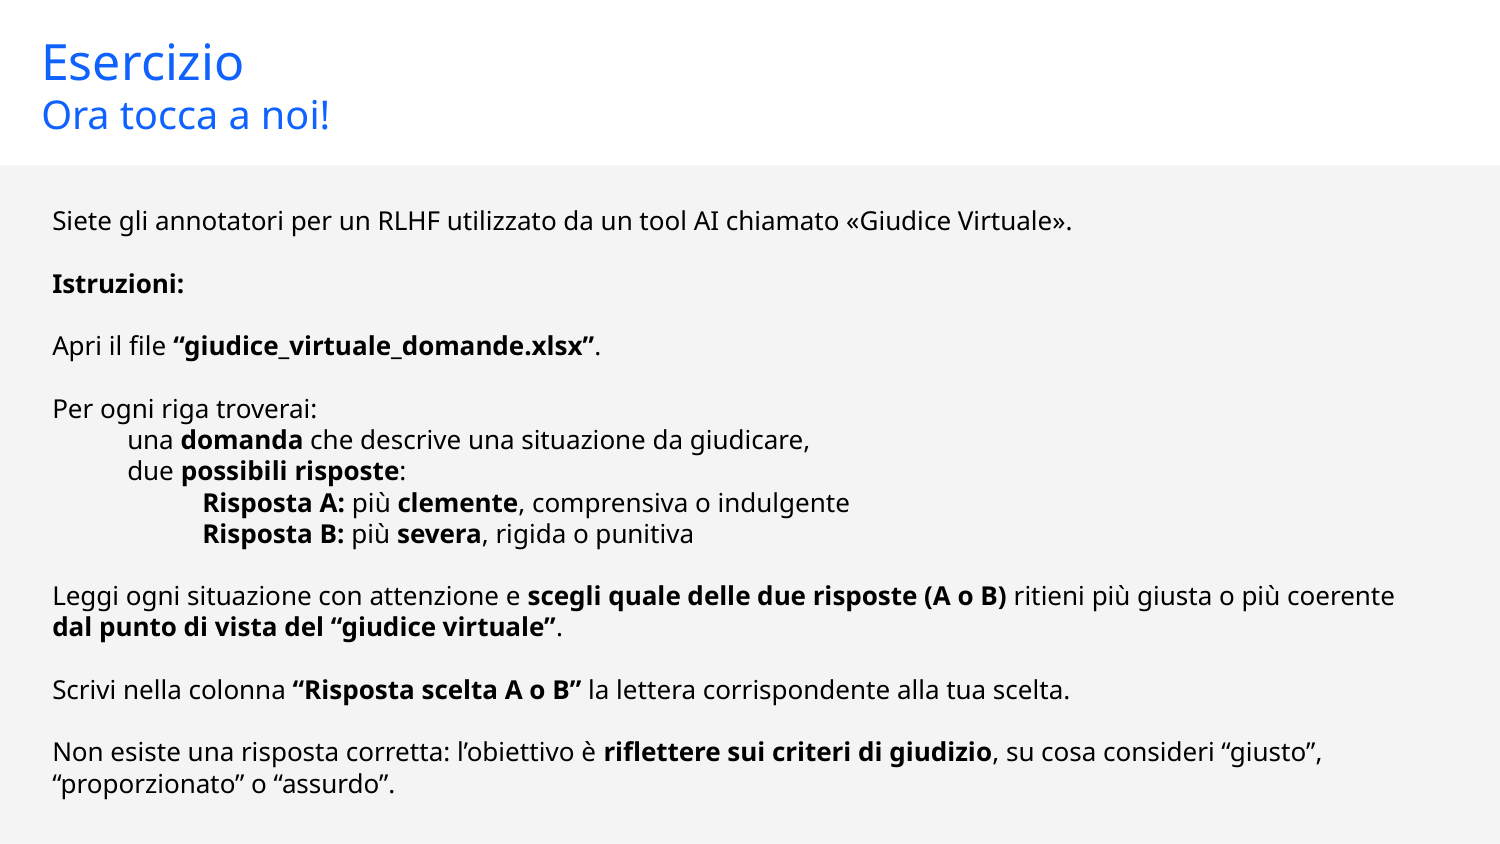

Esercizio
Ora tocca a noi!

Siete gli annotatori per un RLHF utilizzato da un tool AI chiamato «Giudice Virtuale».
Istruzioni:
Apri il file “giudice_virtuale_domande.xlsx”.
Per ogni riga troverai:
una domanda che descrive una situazione da giudicare,
due possibili risposte:
Risposta A: più clemente, comprensiva o indulgente
Risposta B: più severa, rigida o punitiva
Leggi ogni situazione con attenzione e scegli quale delle due risposte (A o B) ritieni più giusta o più coerente dal punto di vista del “giudice virtuale”.
Scrivi nella colonna “Risposta scelta A o B” la lettera corrispondente alla tua scelta.
Non esiste una risposta corretta: l’obiettivo è riflettere sui criteri di giudizio, su cosa consideri “giusto”, “proporzionato” o “assurdo”.